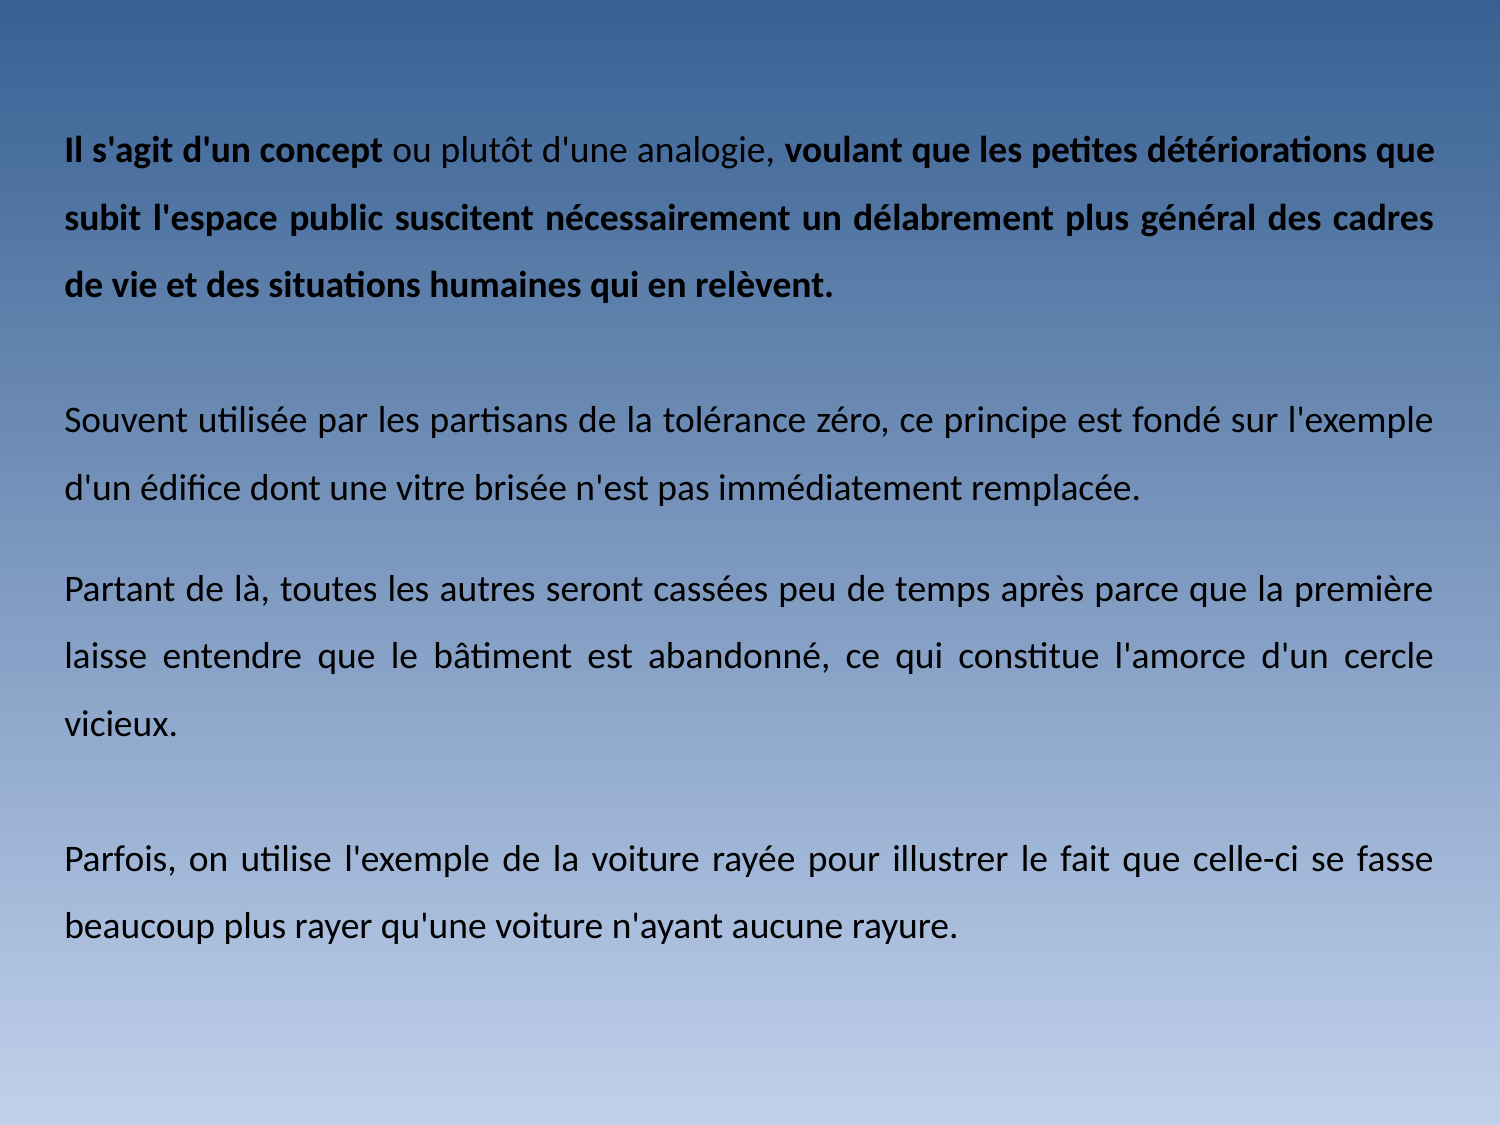

Il s'agit d'un concept ou plutôt d'une analogie, voulant que les petites détériorations que subit l'espace public suscitent nécessairement un délabrement plus général des cadres de vie et des situations humaines qui en relèvent.

Souvent utilisée par les partisans de la tolérance zéro, ce principe est fondé sur l'exemple d'un édifice dont une vitre brisée n'est pas immédiatement remplacée.

Partant de là, toutes les autres seront cassées peu de temps après parce que la première laisse entendre que le bâtiment est abandonné, ce qui constitue l'amorce d'un cercle vicieux.

Parfois, on utilise l'exemple de la voiture rayée pour illustrer le fait que celle-ci se fasse beaucoup plus rayer qu'une voiture n'ayant aucune rayure.